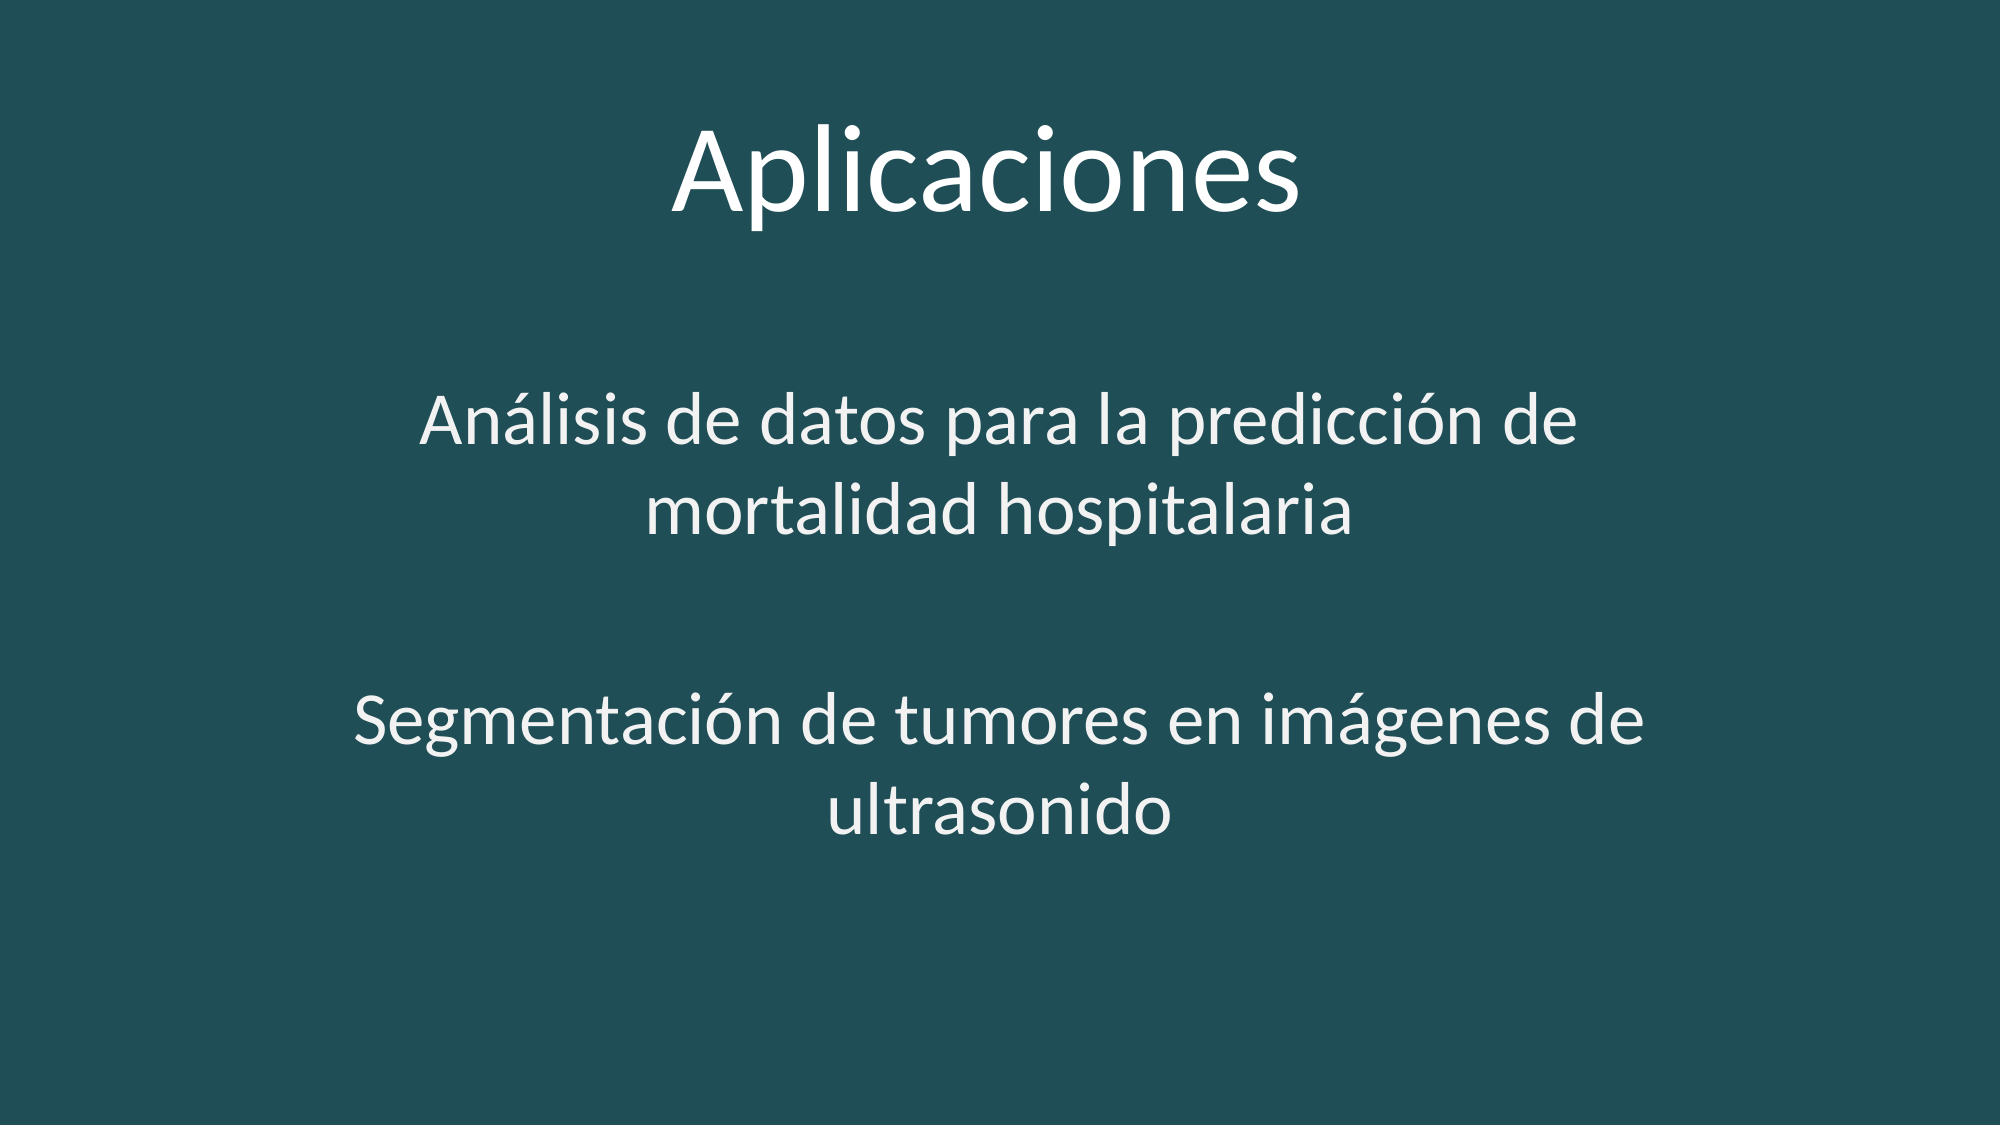

# Aplicaciones
Análisis de datos para la predicción de mortalidad hospitalaria

Segmentación de tumores en imágenes de ultrasonido